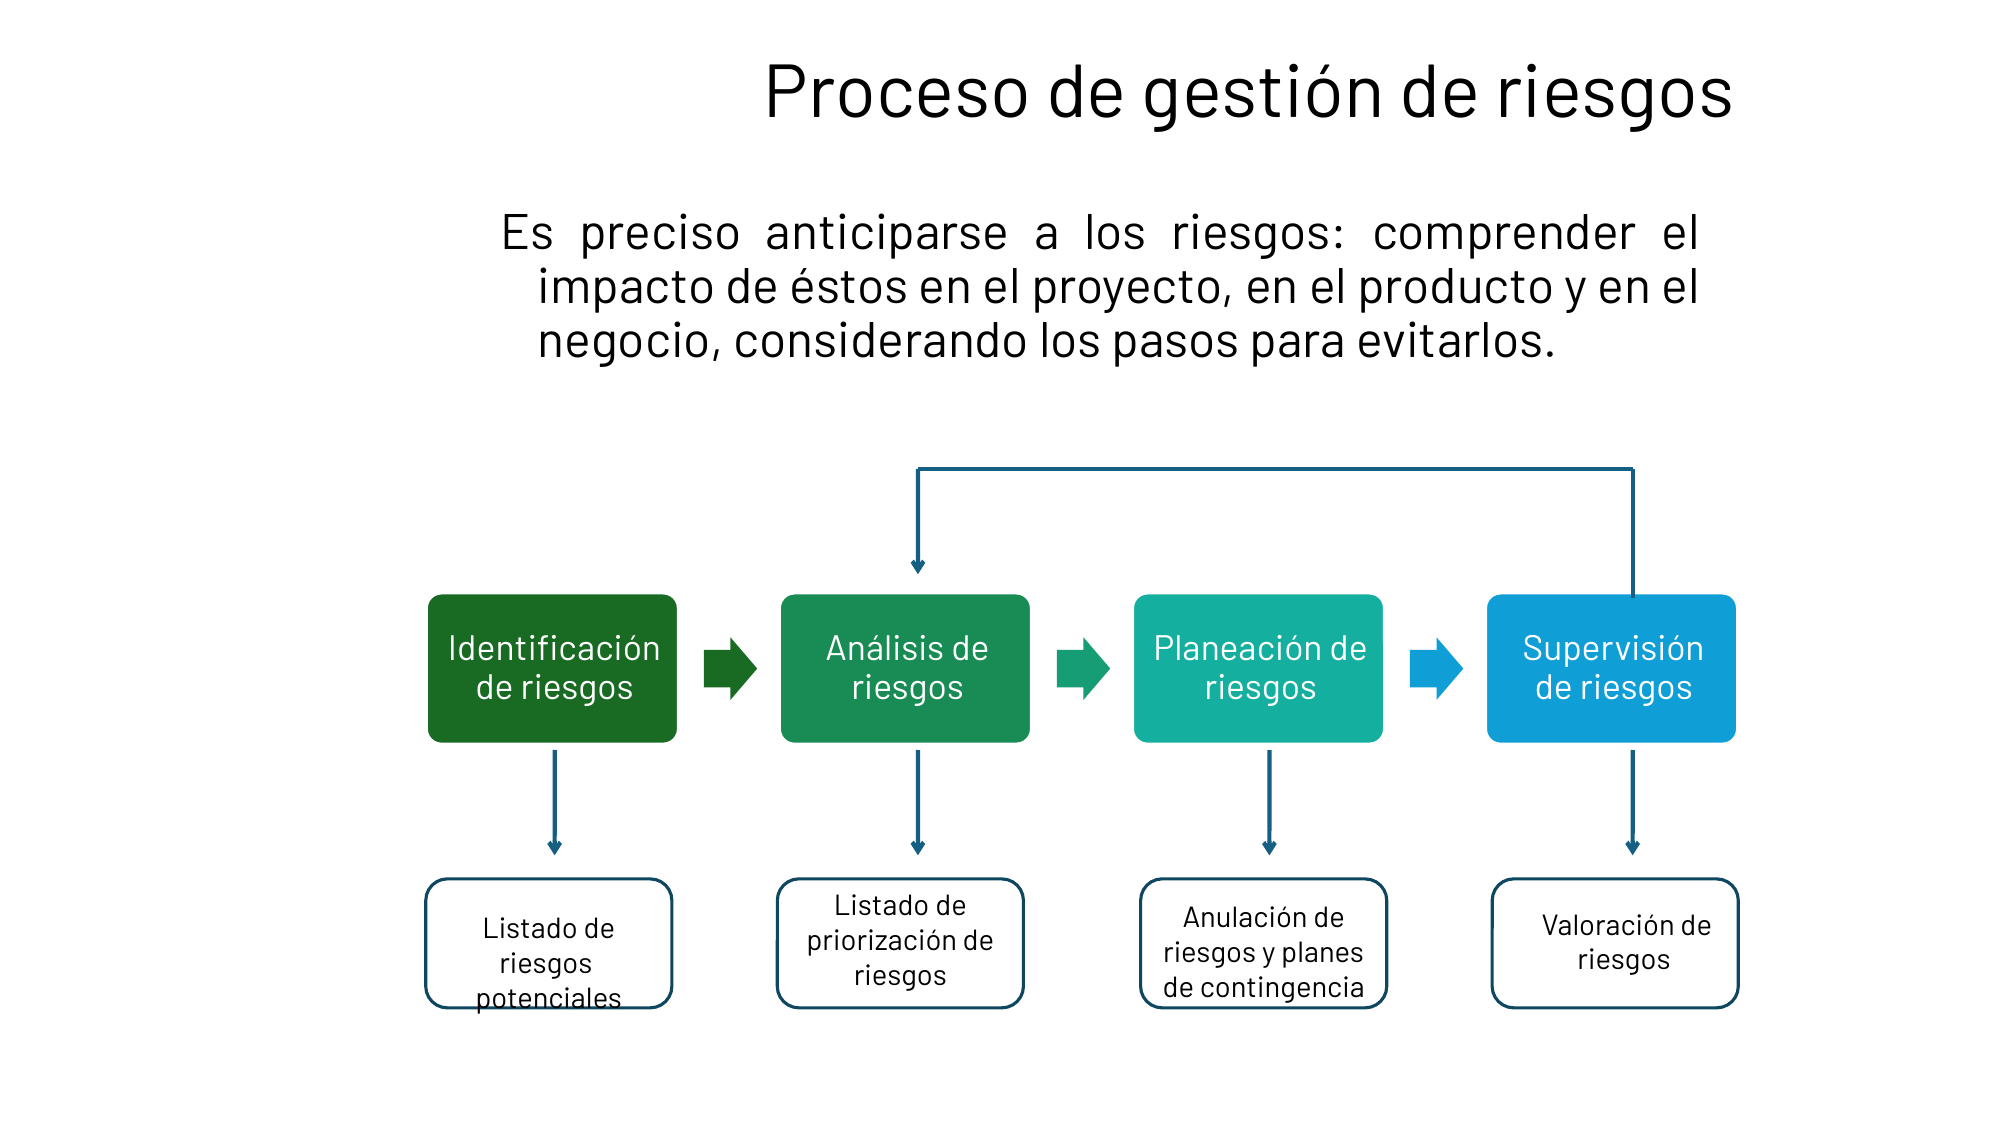

# Proceso de gestión de riesgos
Es preciso anticiparse a los riesgos: comprender el impacto de éstos en el proyecto, en el producto y en el negocio, considerando los pasos para evitarlos.
Identificación de riesgos

Análisis de riesgos

Planeación de riesgos

Supervisión de riesgos

Listado de priorización de riesgos

Anulación de riesgos y planes de contingencia
Valoración de riesgos
Listado de riesgos
potenciales